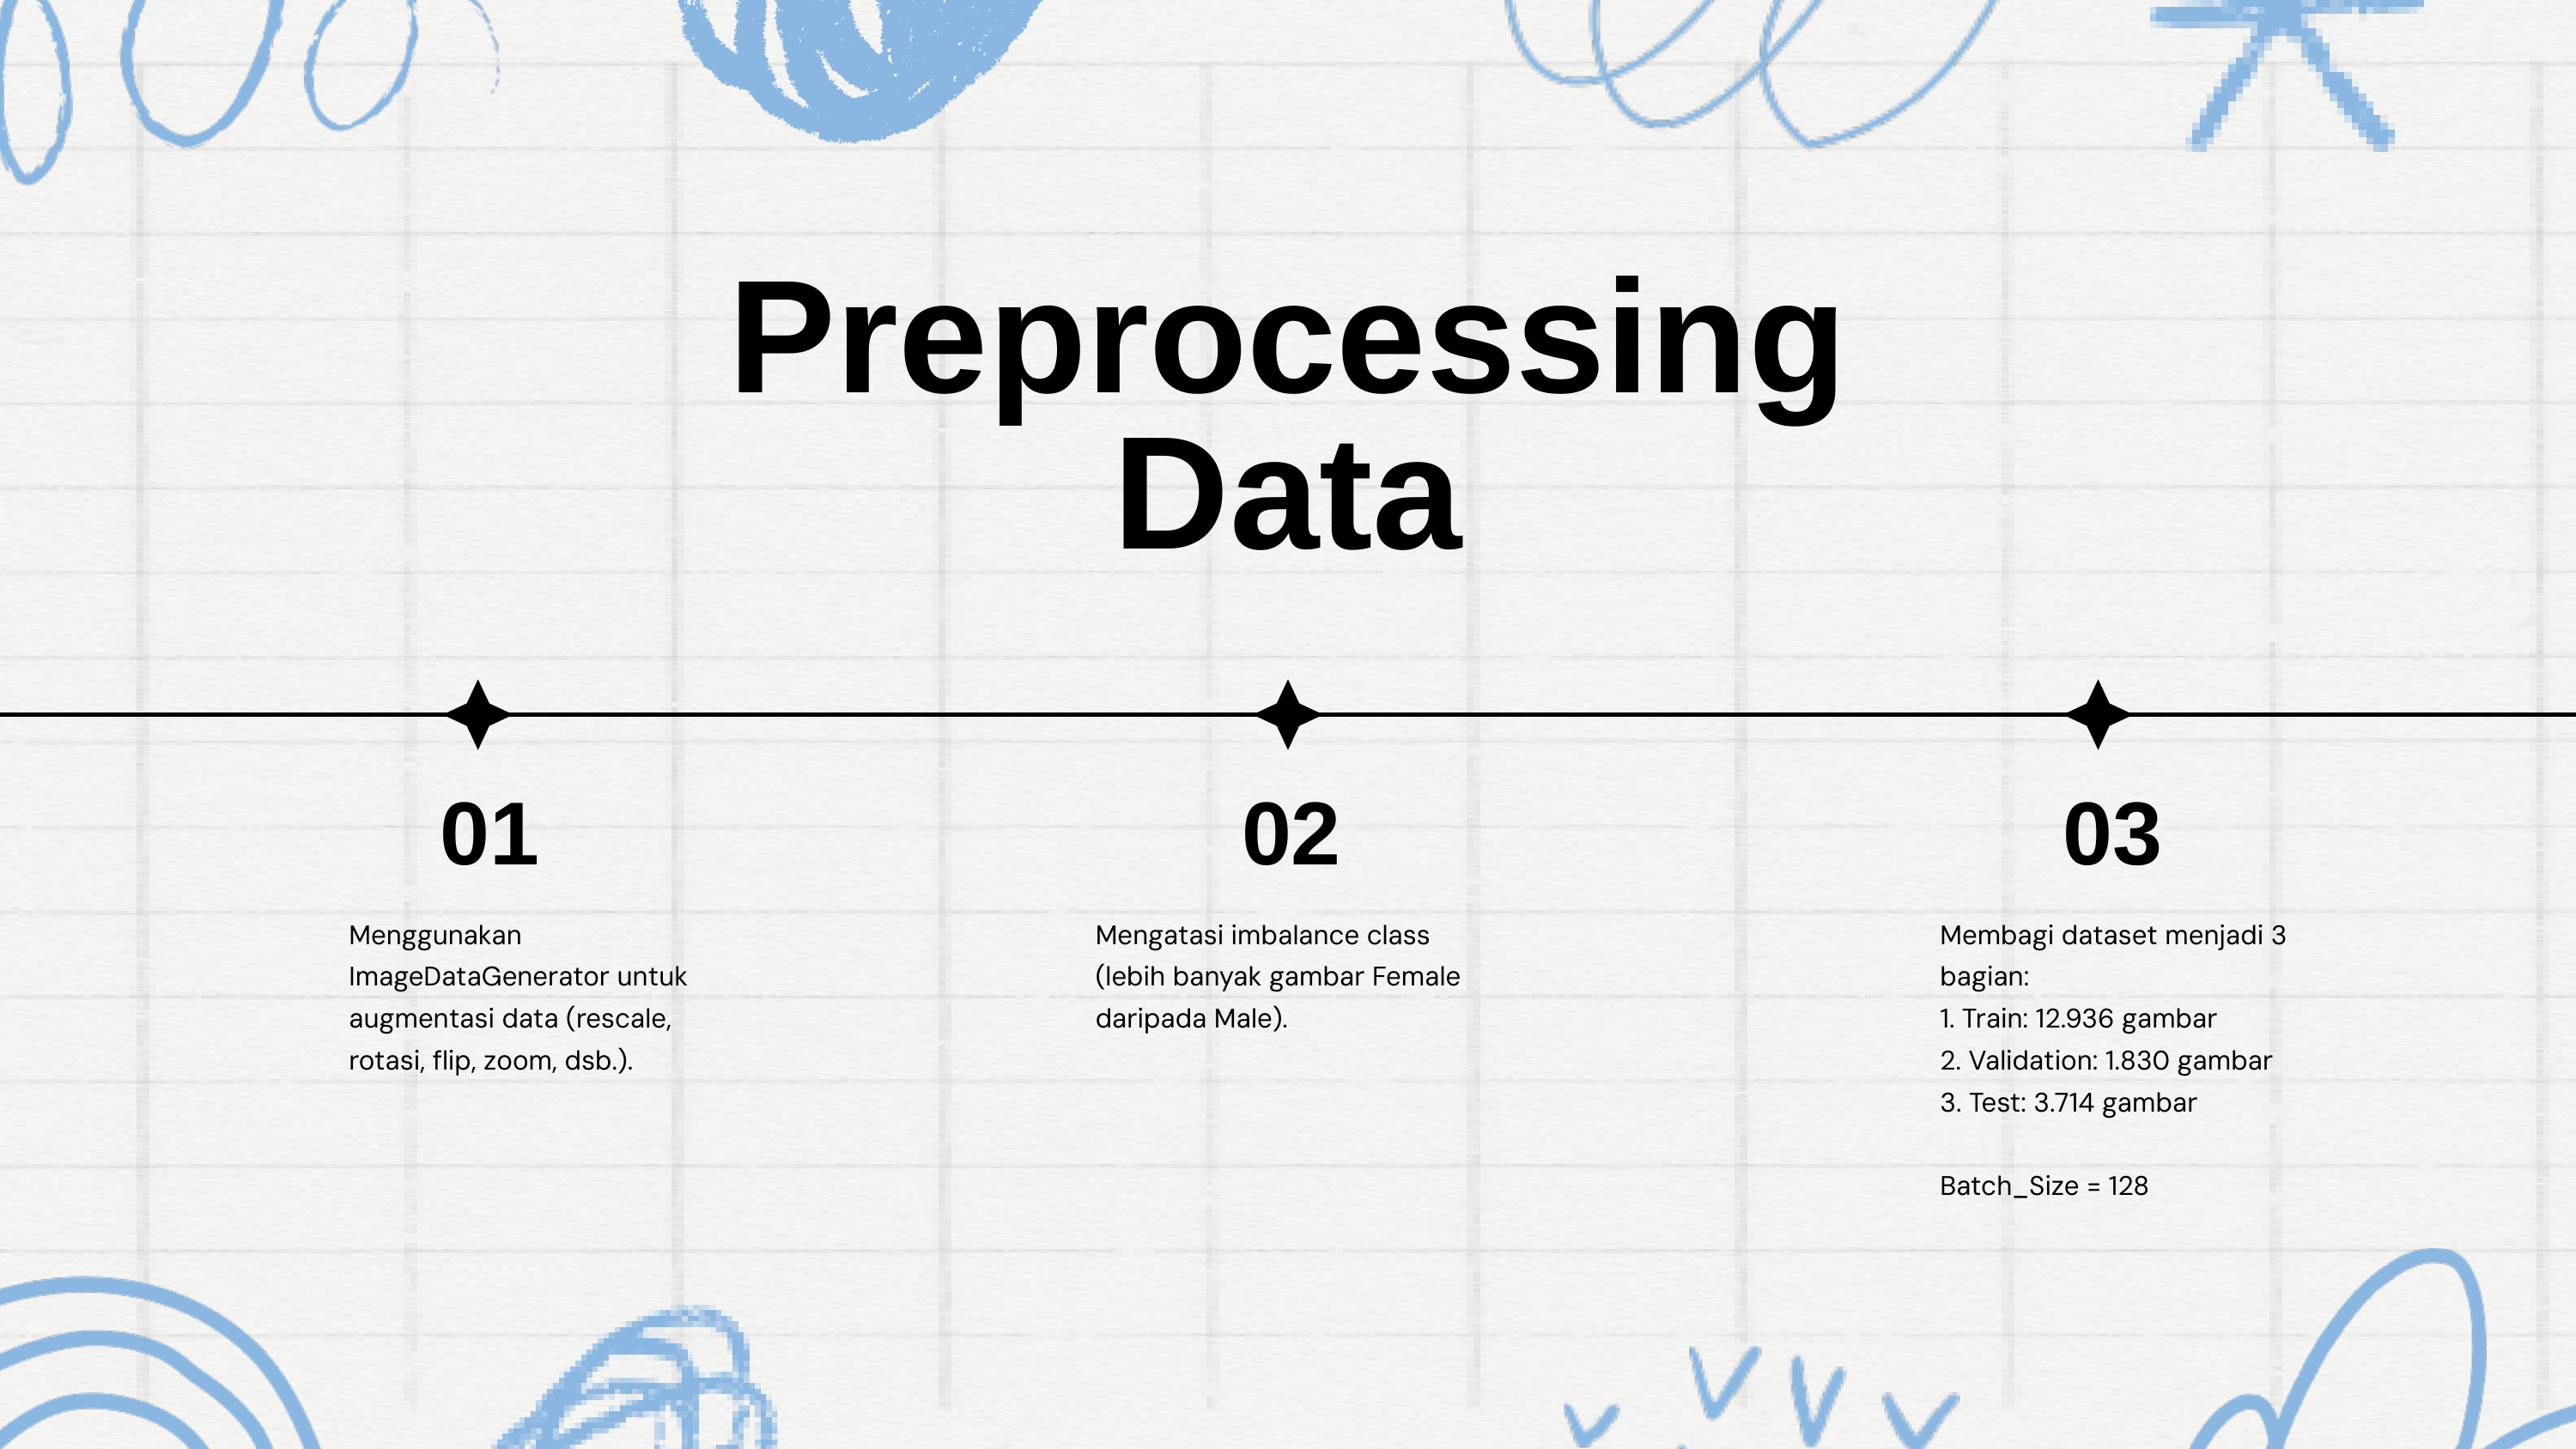

Preprocessing Data

02
01
03
Menggunakan ImageDataGenerator untuk augmentasi data (rescale, rotasi, flip, zoom, dsb.).
Mengatasi imbalance class (lebih banyak gambar Female daripada Male).
Membagi dataset menjadi 3 bagian:
1. Train: 12.936 gambar
2. Validation: 1.830 gambar
3. Test: 3.714 gambar

Batch_Size = 128